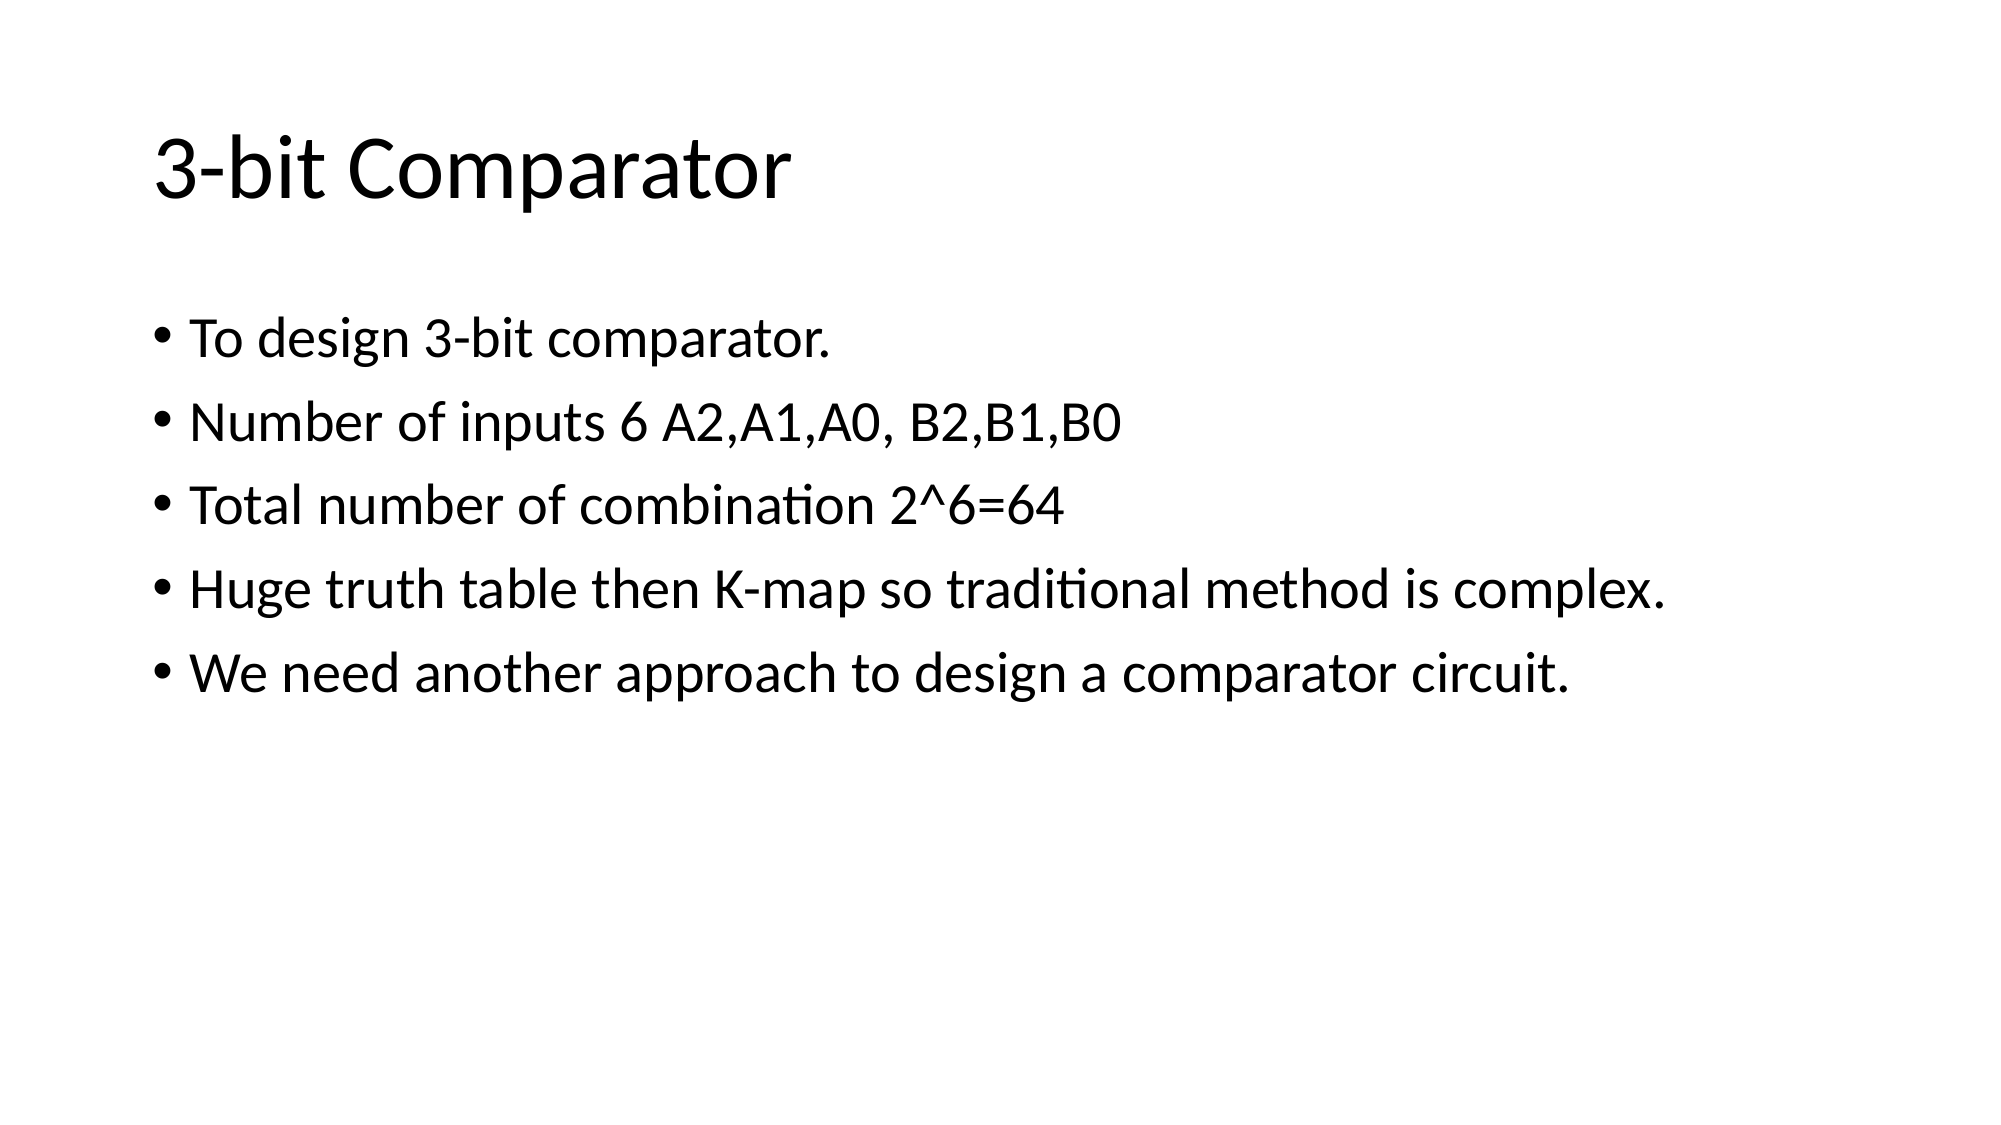

# 3-bit Comparator
To design 3-bit comparator.
Number of inputs 6 A2,A1,A0, B2,B1,B0
Total number of combination 2^6=64
Huge truth table then K-map so traditional method is complex.
We need another approach to design a comparator circuit.